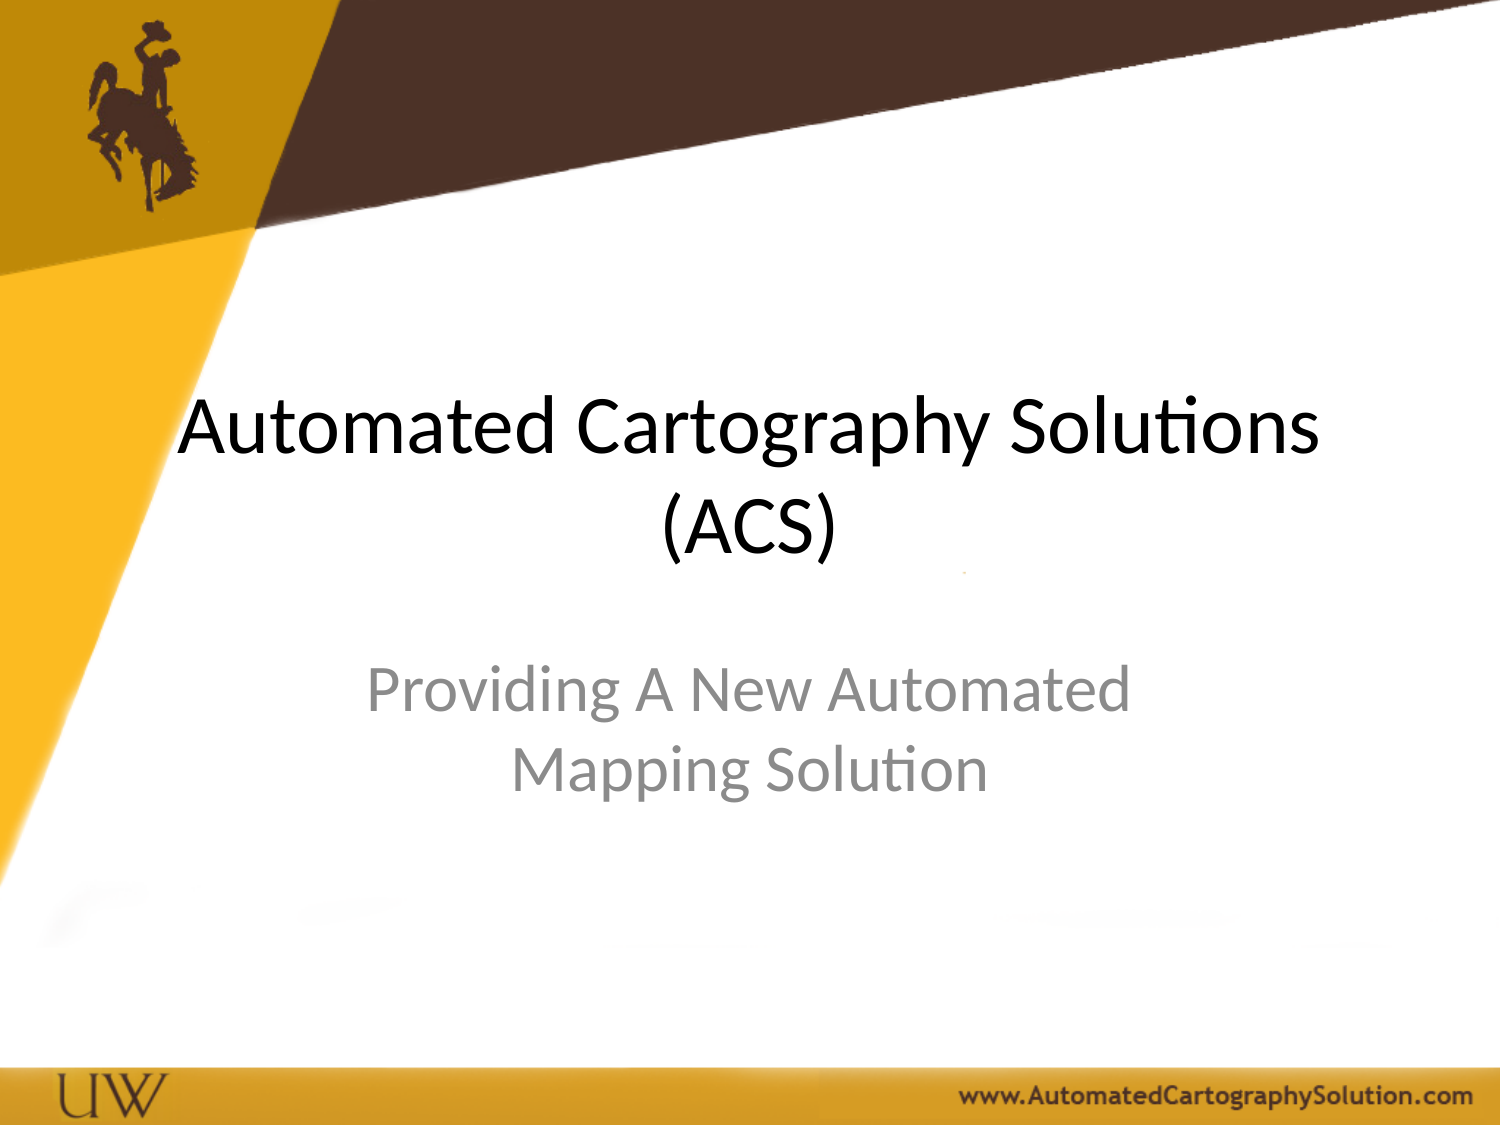

Automated Cartography Solutions (ACS)
Providing A New Automated Mapping Solution